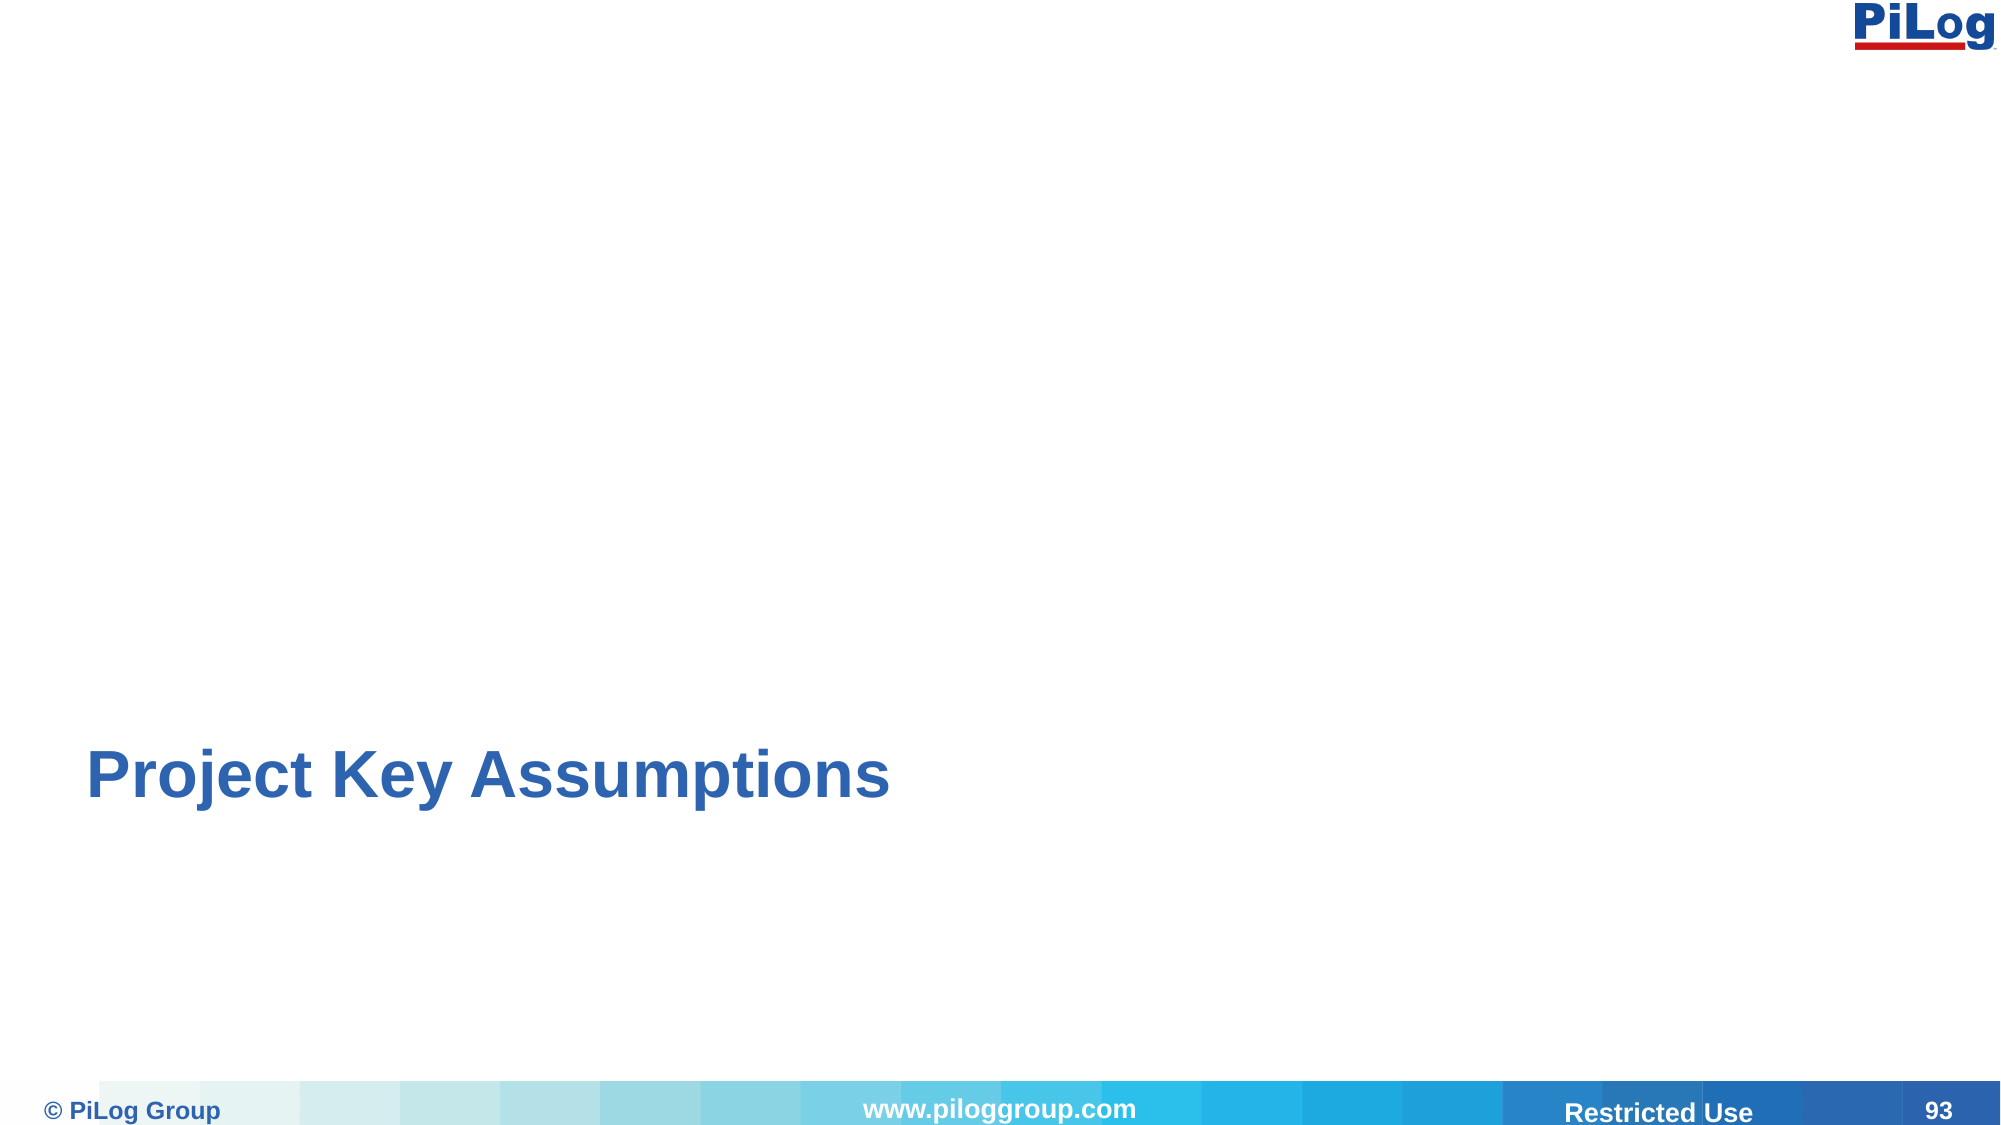

# Project Key Assumptions
© PiLog Group
93
www.piloggroup.com
Restricted Use